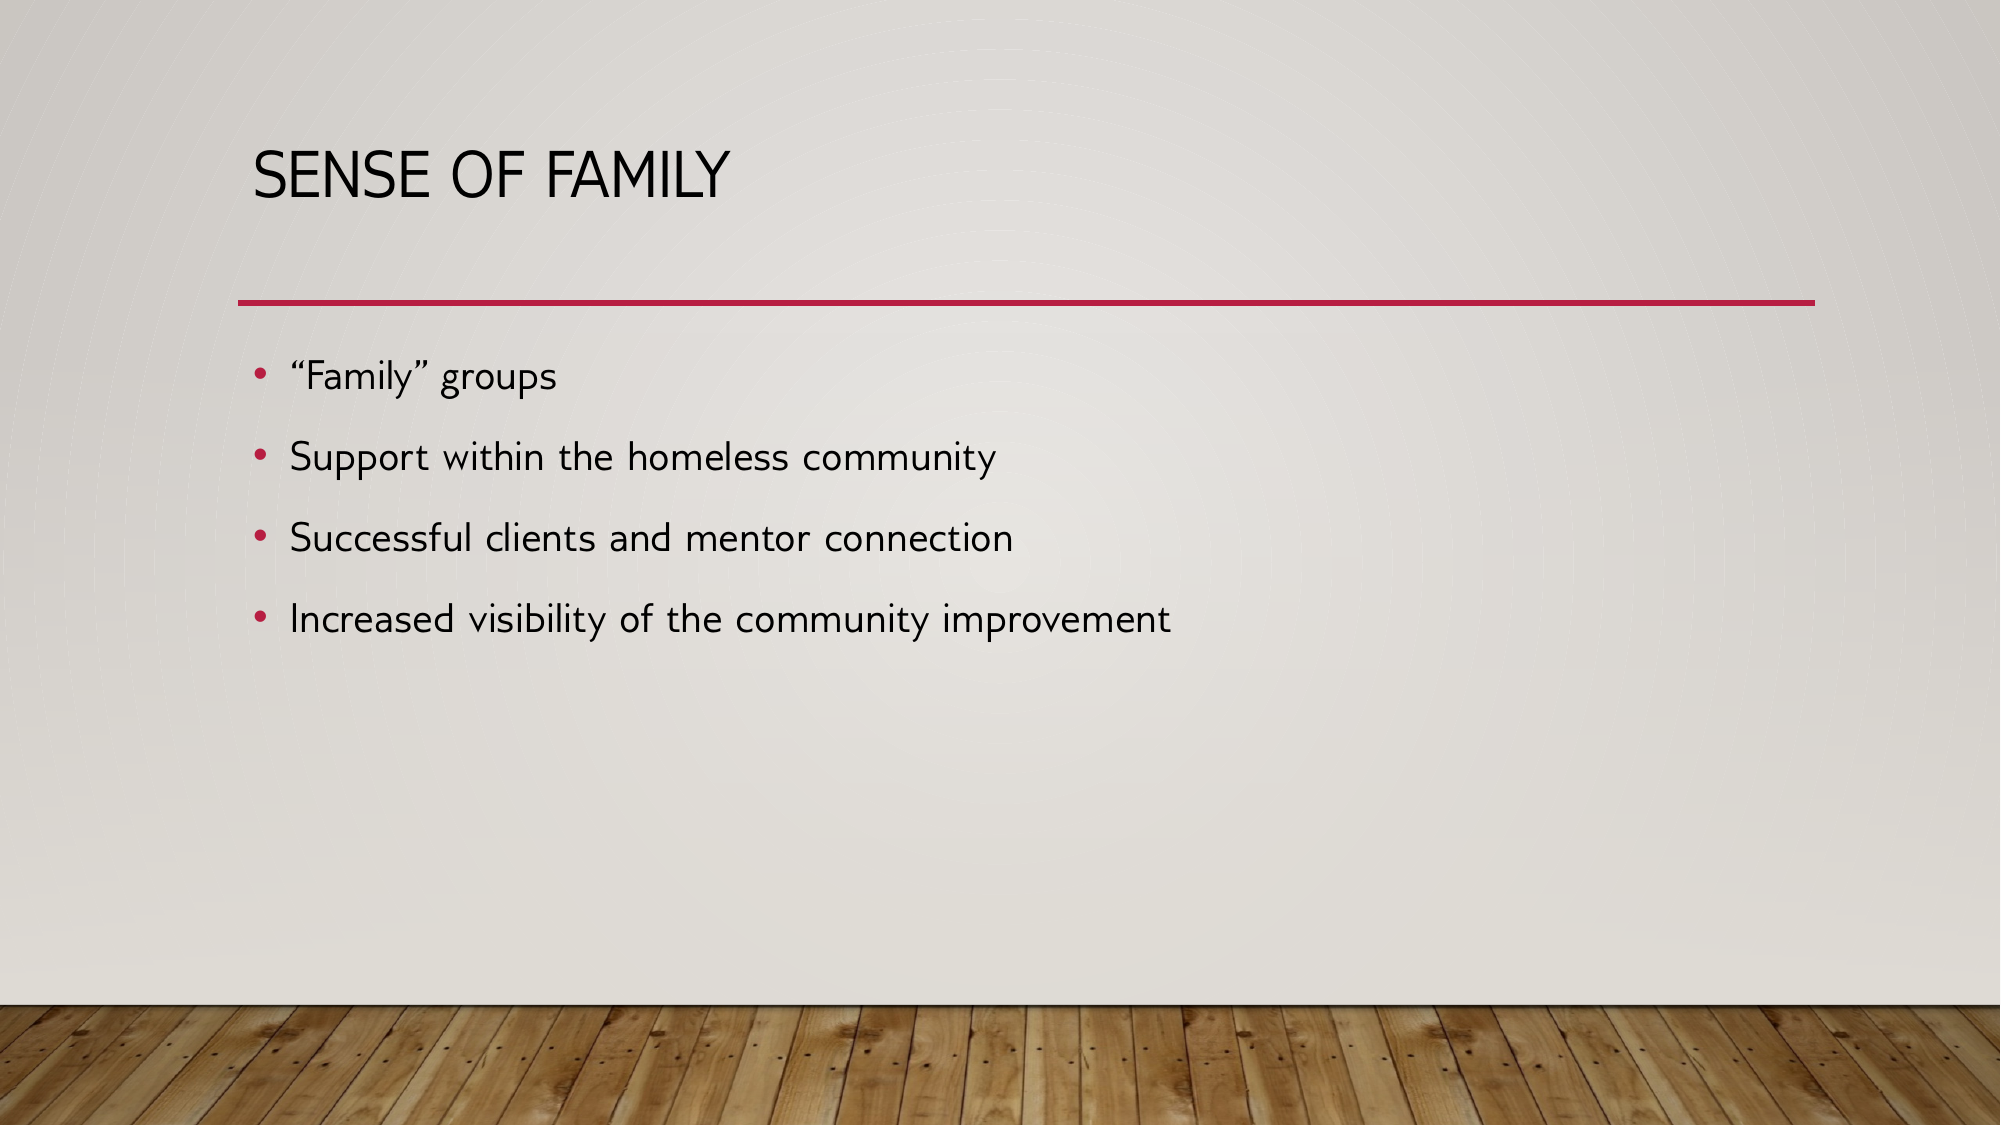

# Sense of Family
“Family” groups
Support within the homeless community
Successful clients and mentor connection
Increased visibility of the community improvement